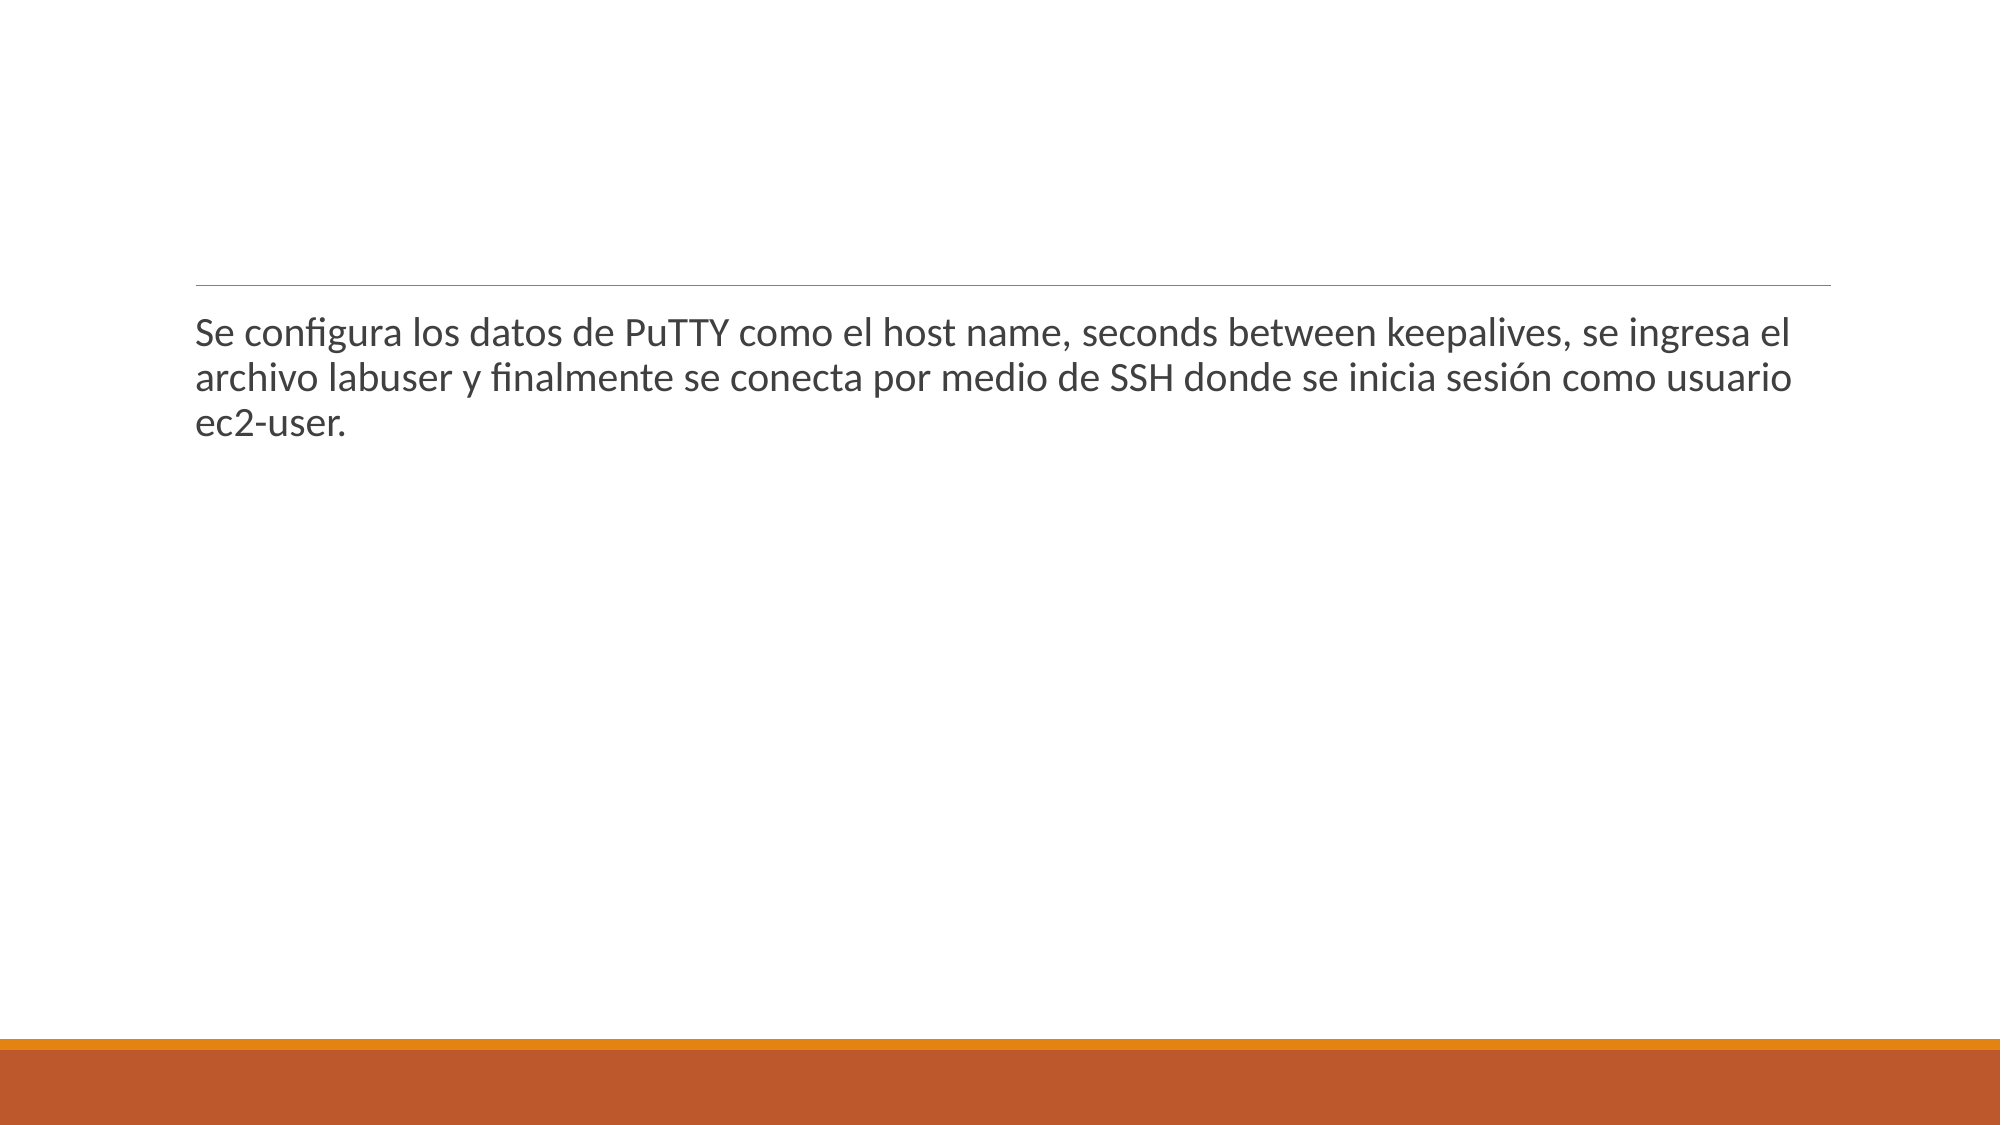

#
Se configura los datos de PuTTY como el host name, seconds between keepalives, se ingresa el archivo labuser y finalmente se conecta por medio de SSH donde se inicia sesión como usuario ec2-user.